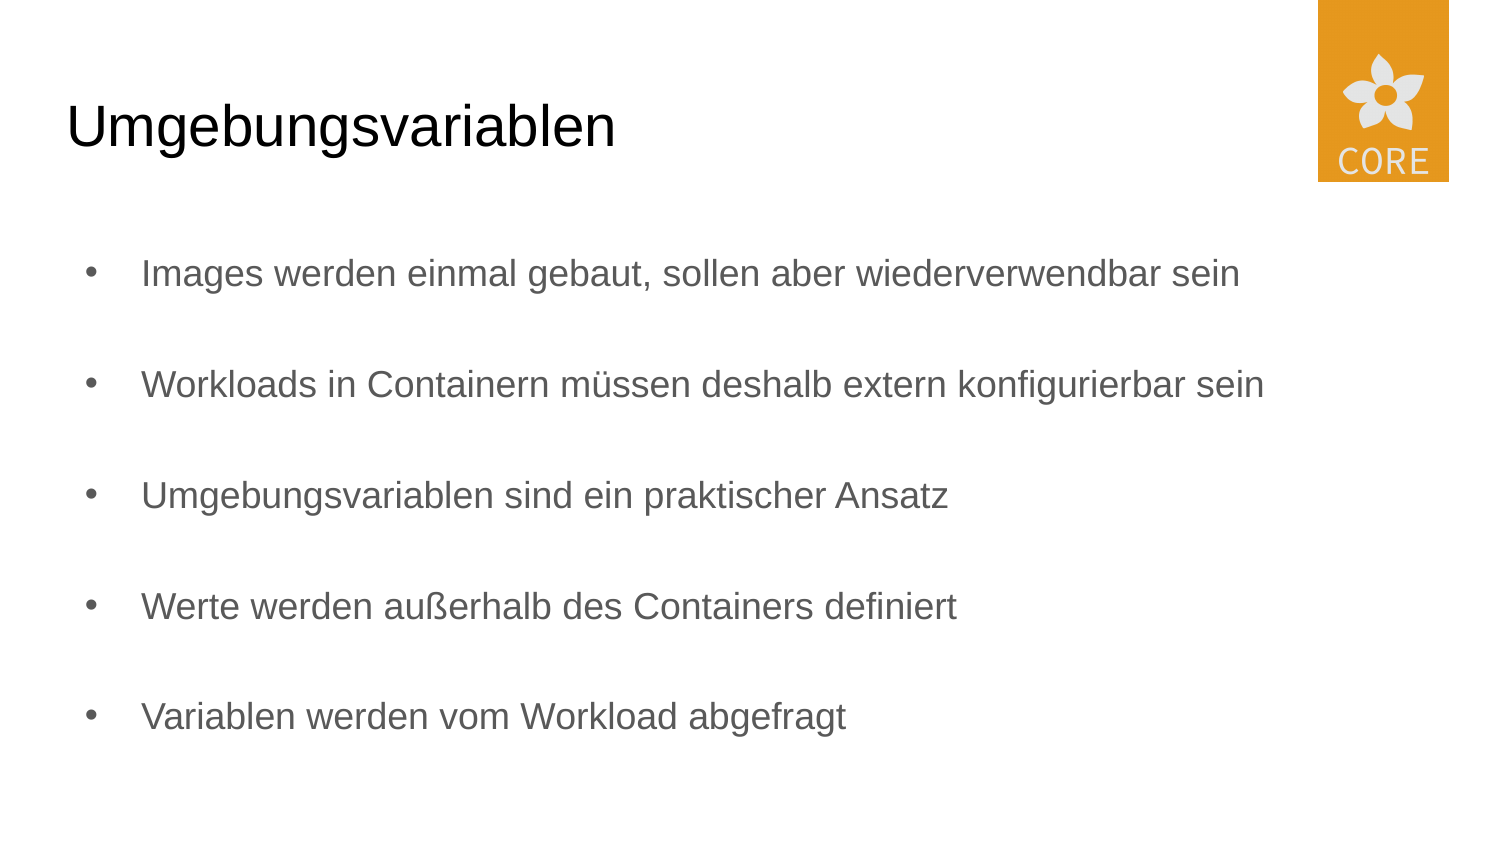

# Umgebungsvariablen
Images werden einmal gebaut, sollen aber wiederverwendbar sein
Workloads in Containern müssen deshalb extern konfigurierbar sein
Umgebungsvariablen sind ein praktischer Ansatz
Werte werden außerhalb des Containers definiert
Variablen werden vom Workload abgefragt